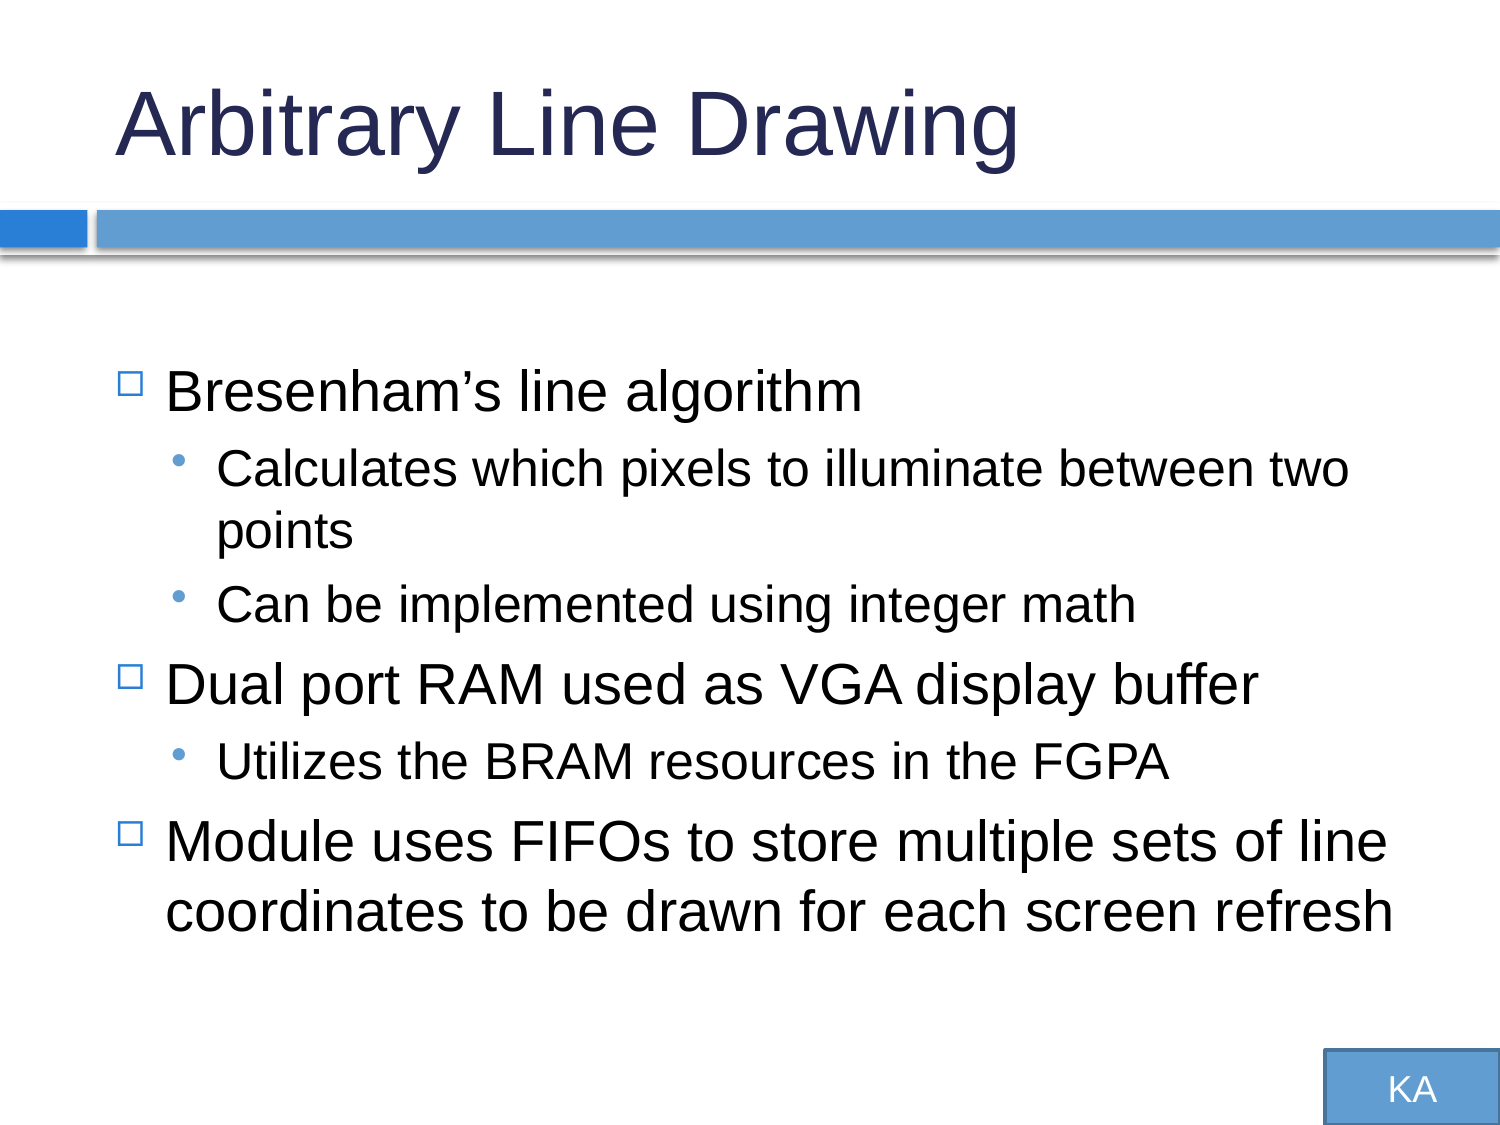

# Arbitrary Line Drawing

Bresenham’s line algorithm
Calculates which pixels to illuminate between two points
Can be implemented using integer math
Dual port RAM used as VGA display buffer
Utilizes the BRAM resources in the FGPA
Module uses FIFOs to store multiple sets of line coordinates to be drawn for each screen refresh
KA